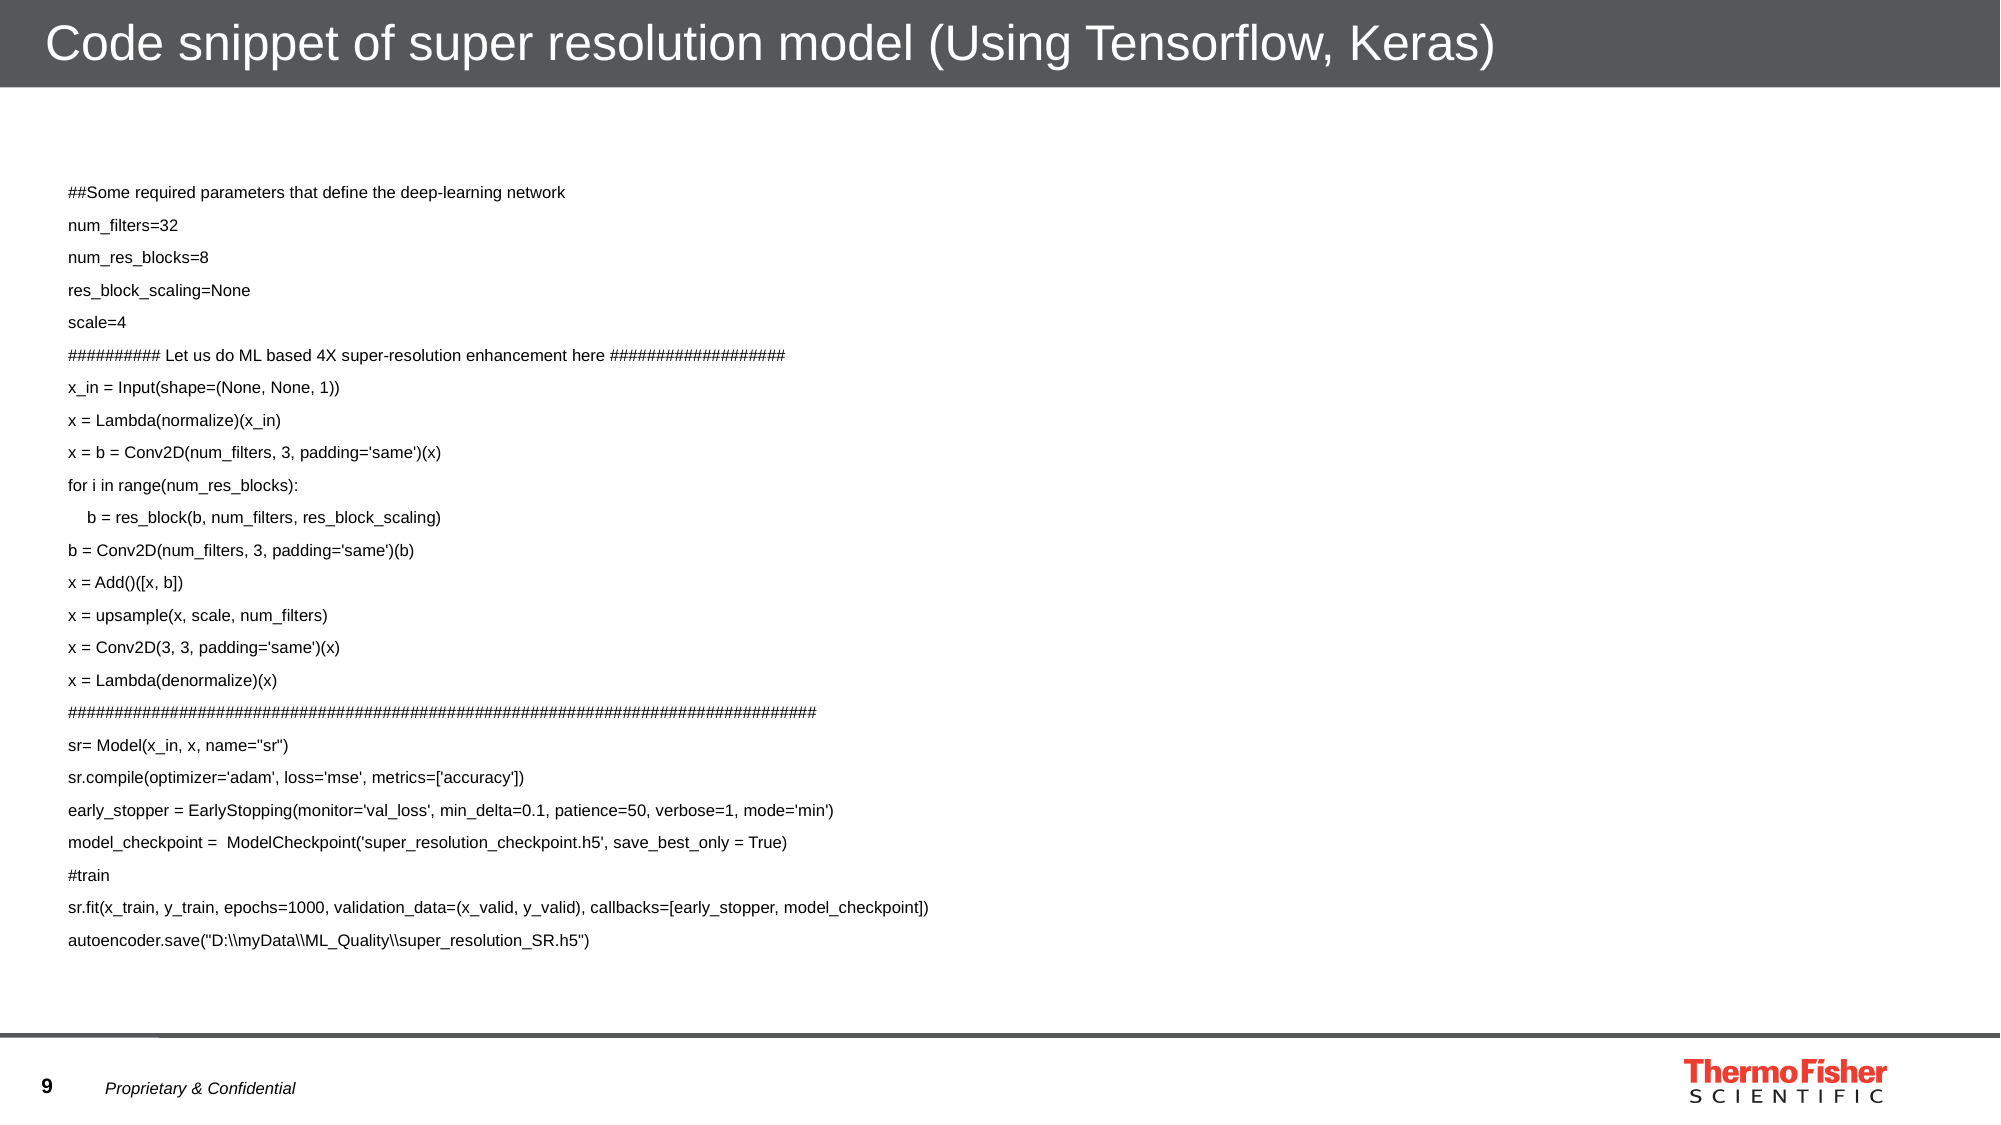

# Code snippet of super resolution model (Using Tensorflow, Keras)
##Some required parameters that define the deep-learning network
num_filters=32
num_res_blocks=8
res_block_scaling=None
scale=4
########## Let us do ML based 4X super-resolution enhancement here ###################
x_in = Input(shape=(None, None, 1))
x = Lambda(normalize)(x_in)
x = b = Conv2D(num_filters, 3, padding='same')(x)
for i in range(num_res_blocks):
    b = res_block(b, num_filters, res_block_scaling)
b = Conv2D(num_filters, 3, padding='same')(b)
x = Add()([x, b])
x = upsample(x, scale, num_filters)
x = Conv2D(3, 3, padding='same')(x)
x = Lambda(denormalize)(x)
#################################################################################
sr= Model(x_in, x, name="sr")
sr.compile(optimizer='adam', loss='mse', metrics=['accuracy'])
early_stopper = EarlyStopping(monitor='val_loss', min_delta=0.1, patience=50, verbose=1, mode='min')
model_checkpoint =  ModelCheckpoint('super_resolution_checkpoint.h5', save_best_only = True)
#train
sr.fit(x_train, y_train, epochs=1000, validation_data=(x_valid, y_valid), callbacks=[early_stopper, model_checkpoint])
autoencoder.save("D:\\myData\\ML_Quality\\super_resolution_SR.h5")